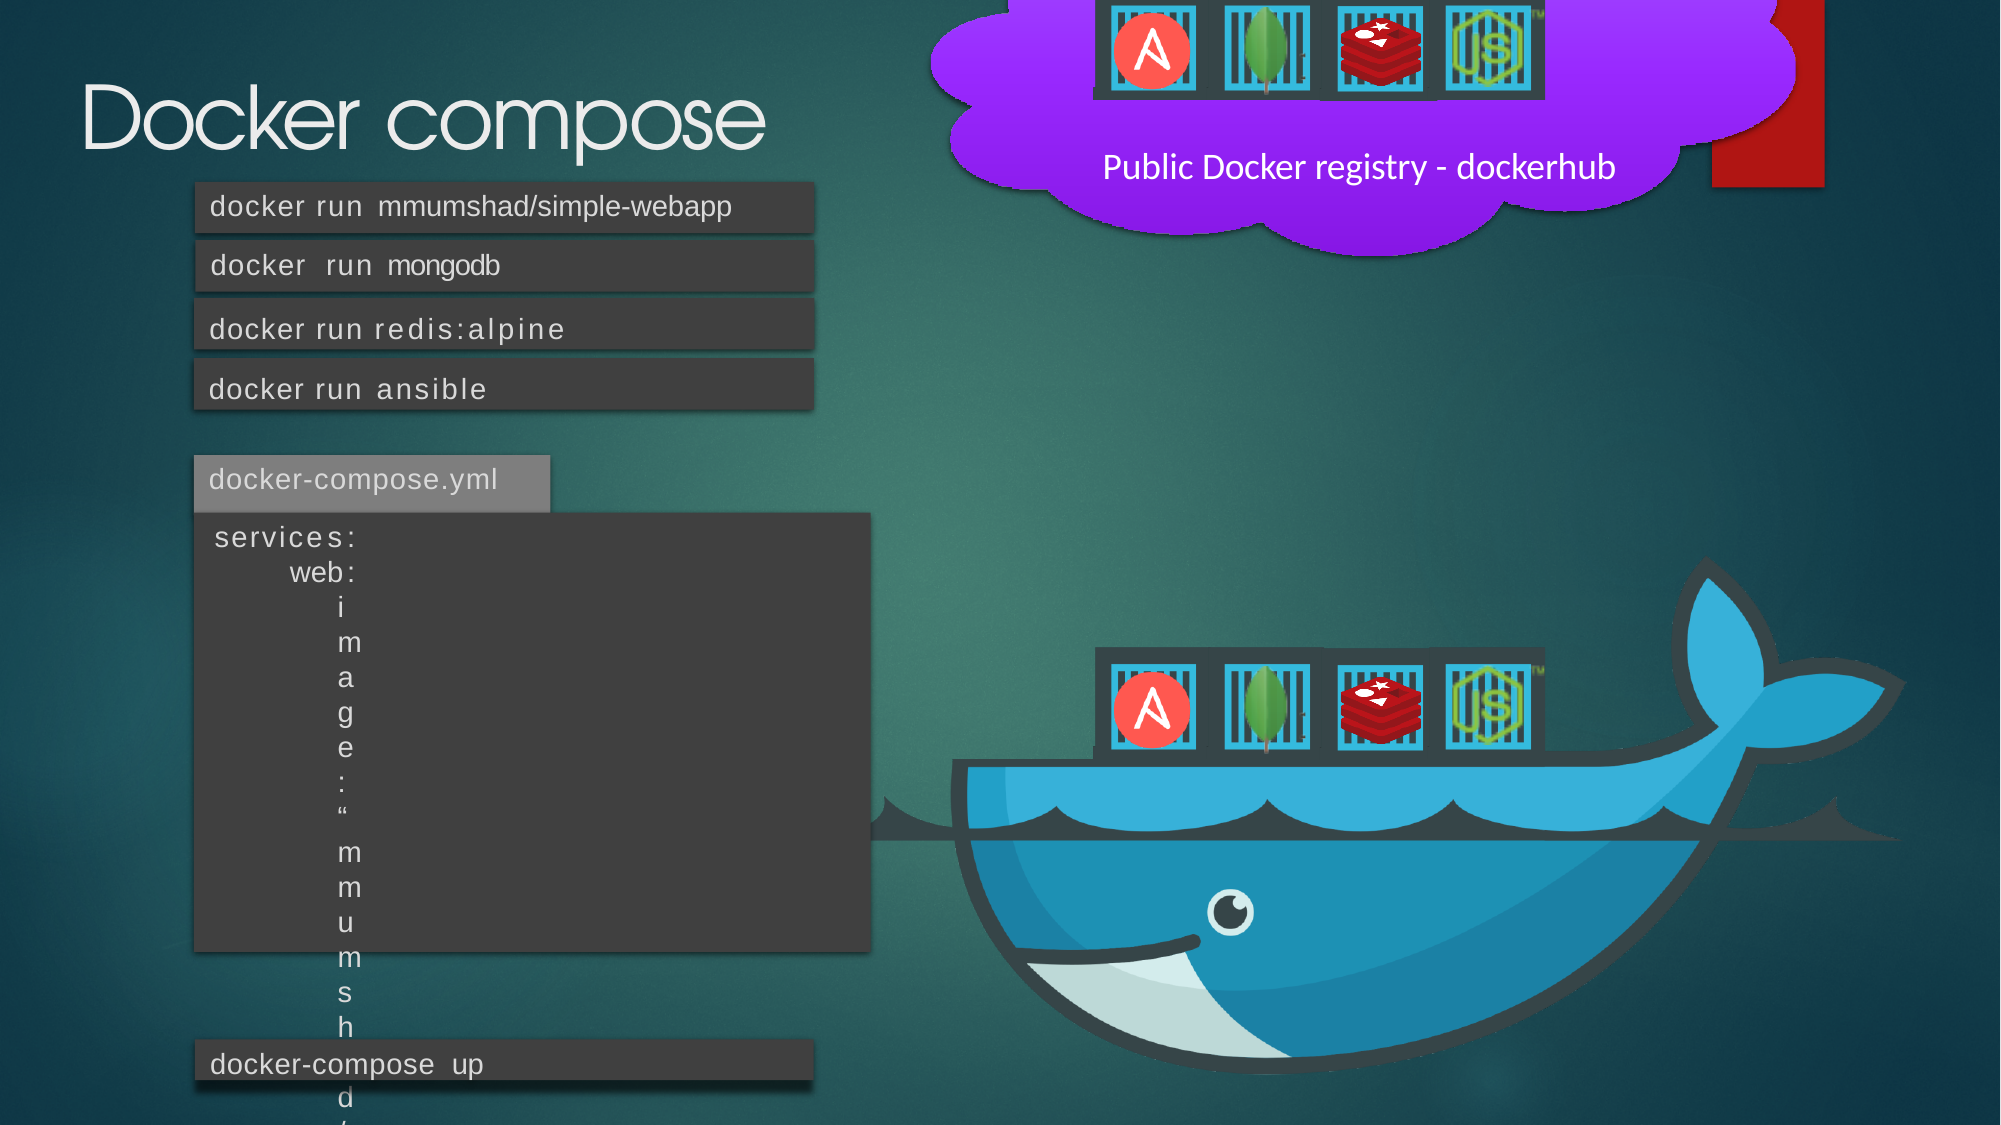

# Docker compose
Public Docker registry - dockerhub

docker run mmumshad/simple-webapp
docker  run mongodb
docker run redis:alpine  docker run ansible

docker-compose.yml

services:
web:
image: “mmumshad/simple-webapp"
database:
image: “mongodb“
messaging:
image: "redis:alpine“  orchestration:
image:	“ansible“

docker-compose up